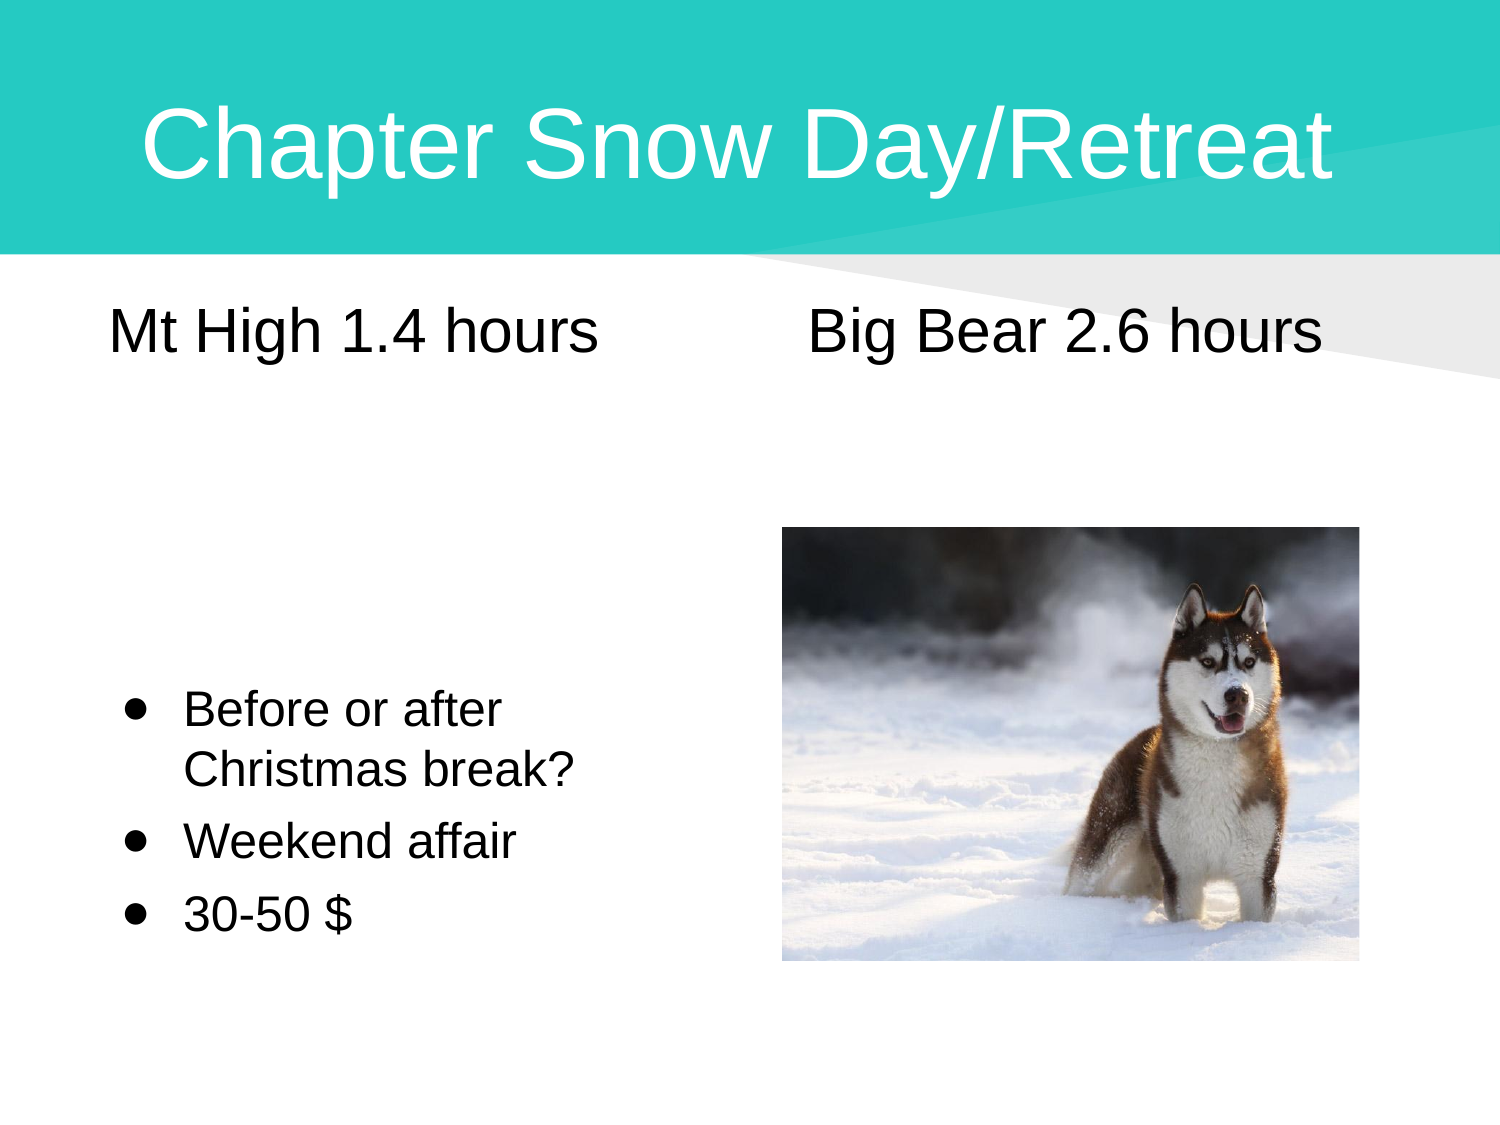

# Chapter Snow Day/Retreat
Mt High 1.4 hours

Big Bear 2.6 hours

Before or after Christmas break?
Weekend affair
30-50 $